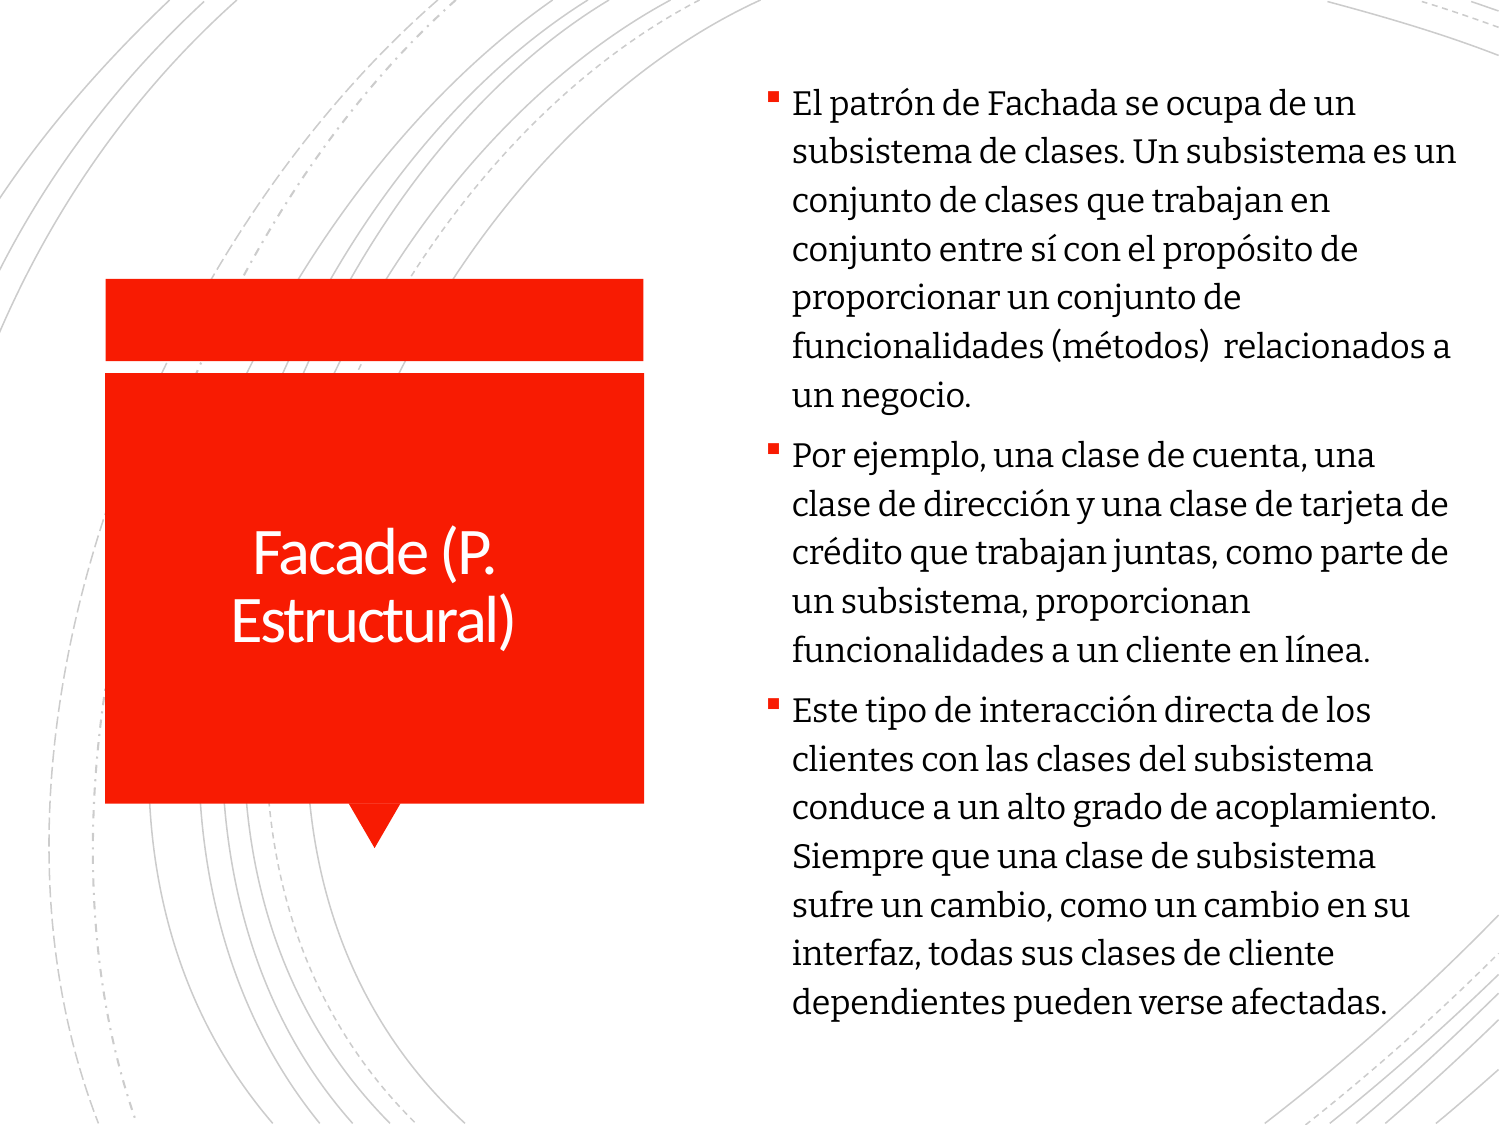

El patrón de Fachada se ocupa de un subsistema de clases. Un subsistema es un conjunto de clases que trabajan en conjunto entre sí con el propósito de proporcionar un conjunto de funcionalidades (métodos)  relacionados a un negocio.
Por ejemplo, una clase de cuenta, una clase de dirección y una clase de tarjeta de crédito que trabajan juntas, como parte de un subsistema, proporcionan funcionalidades a un cliente en línea.
Este tipo de interacción directa de los clientes con las clases del subsistema conduce a un alto grado de acoplamiento. Siempre que una clase de subsistema sufre un cambio, como un cambio en su interfaz, todas sus clases de cliente dependientes pueden verse afectadas.
# Facade (P. Estructural)